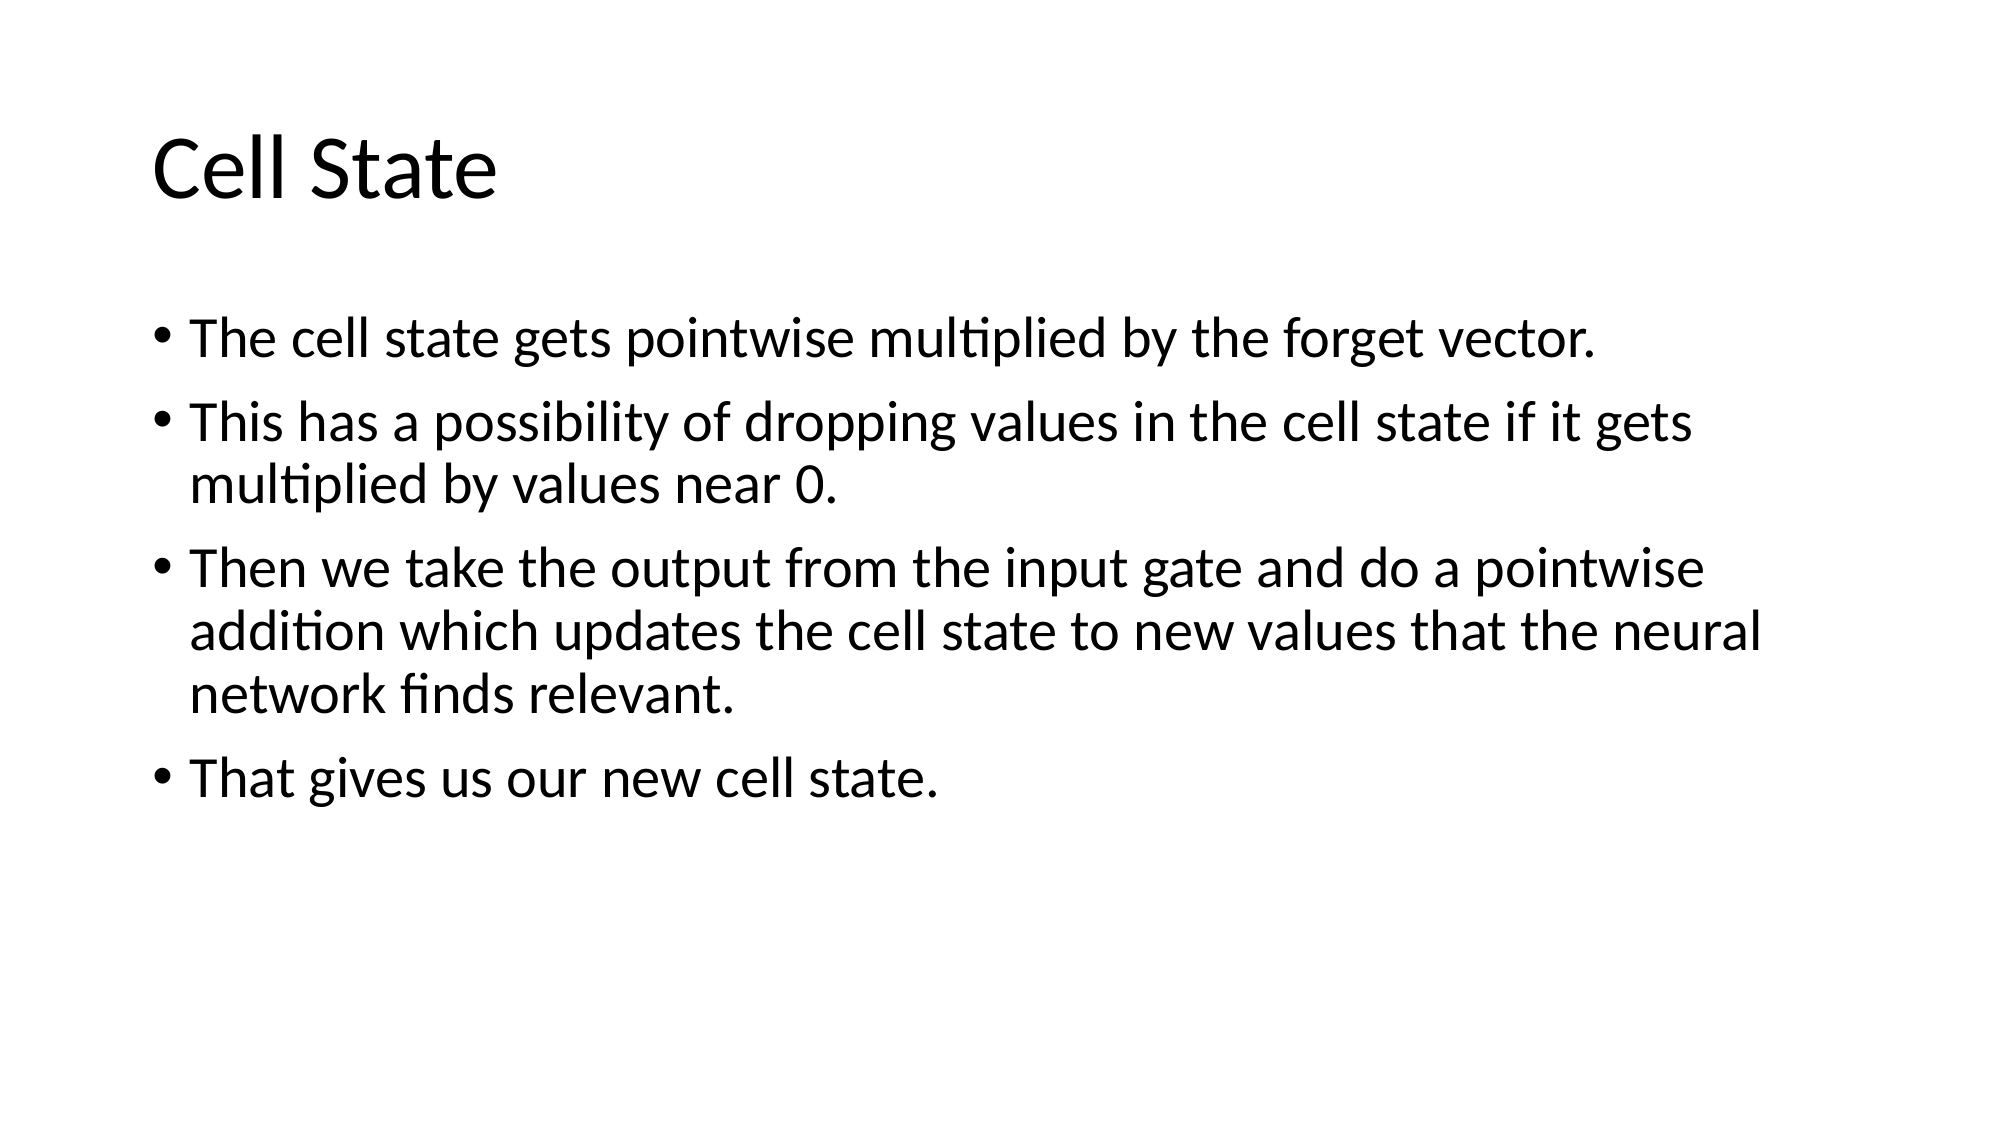

# Cell State
The cell state gets pointwise multiplied by the forget vector.
This has a possibility of dropping values in the cell state if it gets multiplied by values near 0.
Then we take the output from the input gate and do a pointwise addition which updates the cell state to new values that the neural network finds relevant.
That gives us our new cell state.